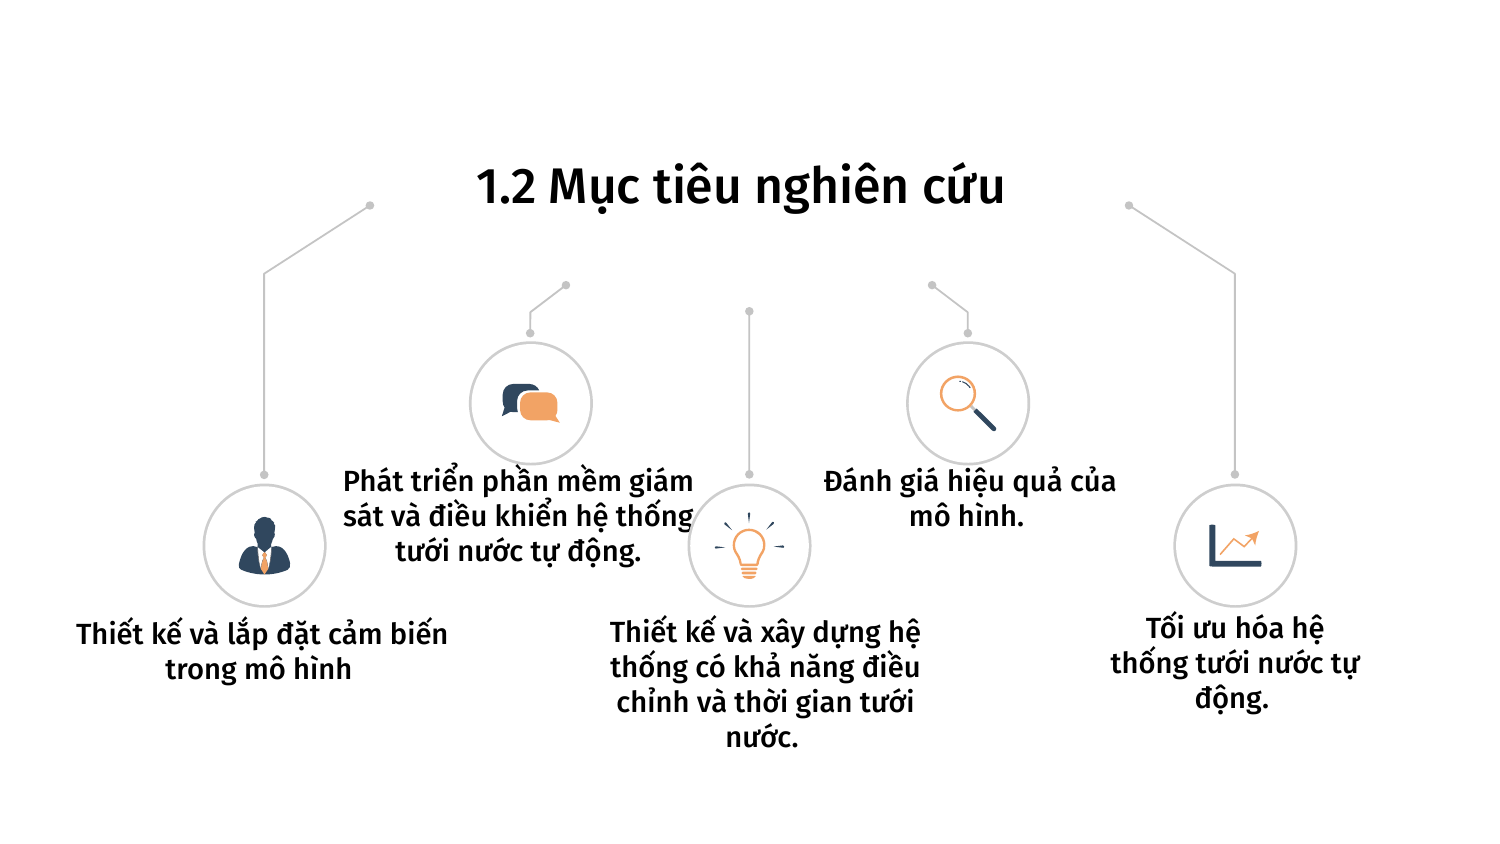

1.2 Mục tiêu nghiên cứu

Phát triển phần mềm giám sát và điều khiển hệ thống tưới nước tự động.
Đánh giá hiệu quả của mô hình.
Thiết kế và lắp đặt cảm biến trong mô hình
Tối ưu hóa hệ thống tưới nước tự động.
Thiết kế và xây dựng hệ thống có khả năng điều chỉnh và thời gian tưới nước.